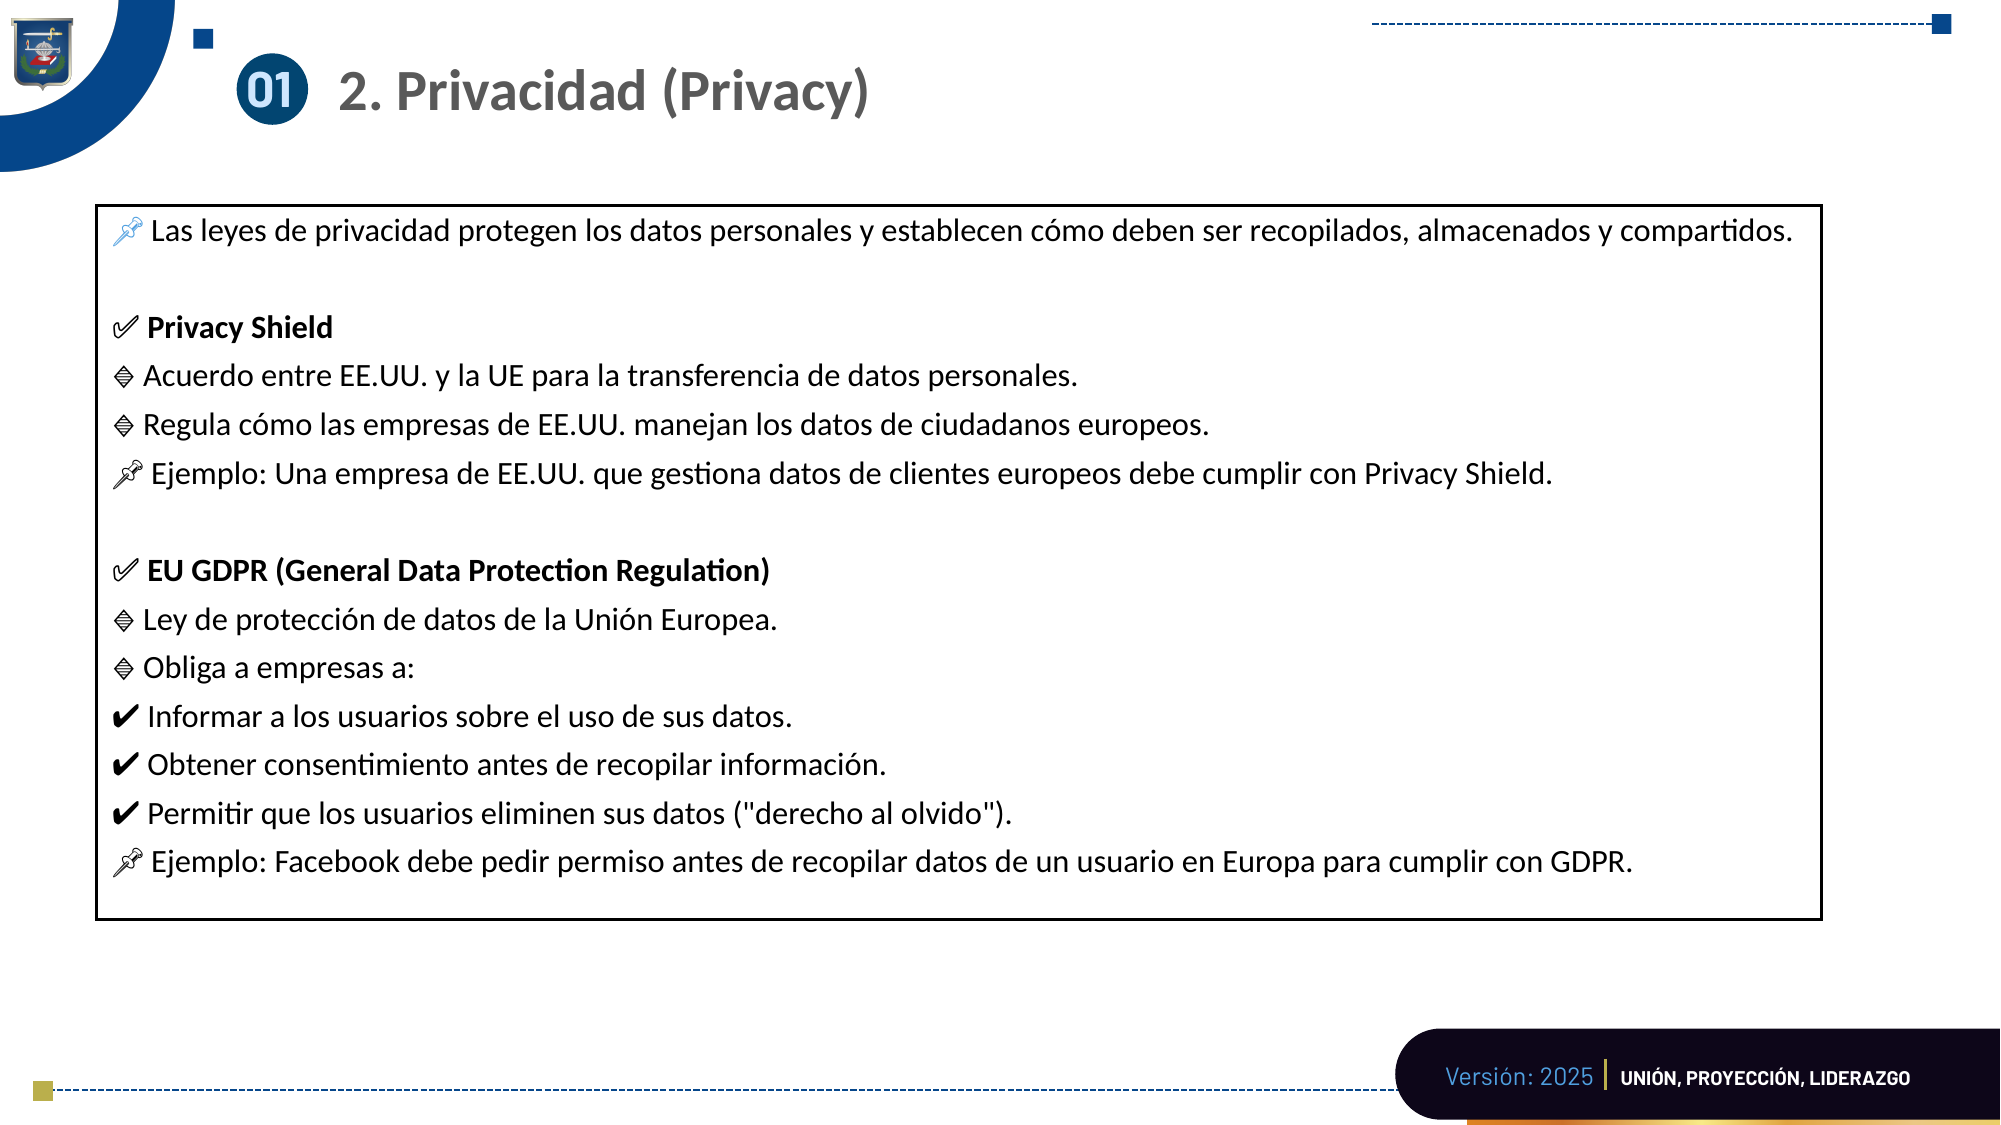

2. Privacidad (Privacy)
01

📌 Las leyes de privacidad protegen los datos personales y establecen cómo deben ser recopilados, almacenados y compartidos.

✅ Privacy Shield
🔹 Acuerdo entre EE.UU. y la UE para la transferencia de datos personales.
🔹 Regula cómo las empresas de EE.UU. manejan los datos de ciudadanos europeos.
📌 Ejemplo: Una empresa de EE.UU. que gestiona datos de clientes europeos debe cumplir con Privacy Shield.

✅ EU GDPR (General Data Protection Regulation)
🔹 Ley de protección de datos de la Unión Europea.
🔹 Obliga a empresas a:
✔ Informar a los usuarios sobre el uso de sus datos.
✔ Obtener consentimiento antes de recopilar información.
✔ Permitir que los usuarios eliminen sus datos ("derecho al olvido").
📌 Ejemplo: Facebook debe pedir permiso antes de recopilar datos de un usuario en Europa para cumplir con GDPR.